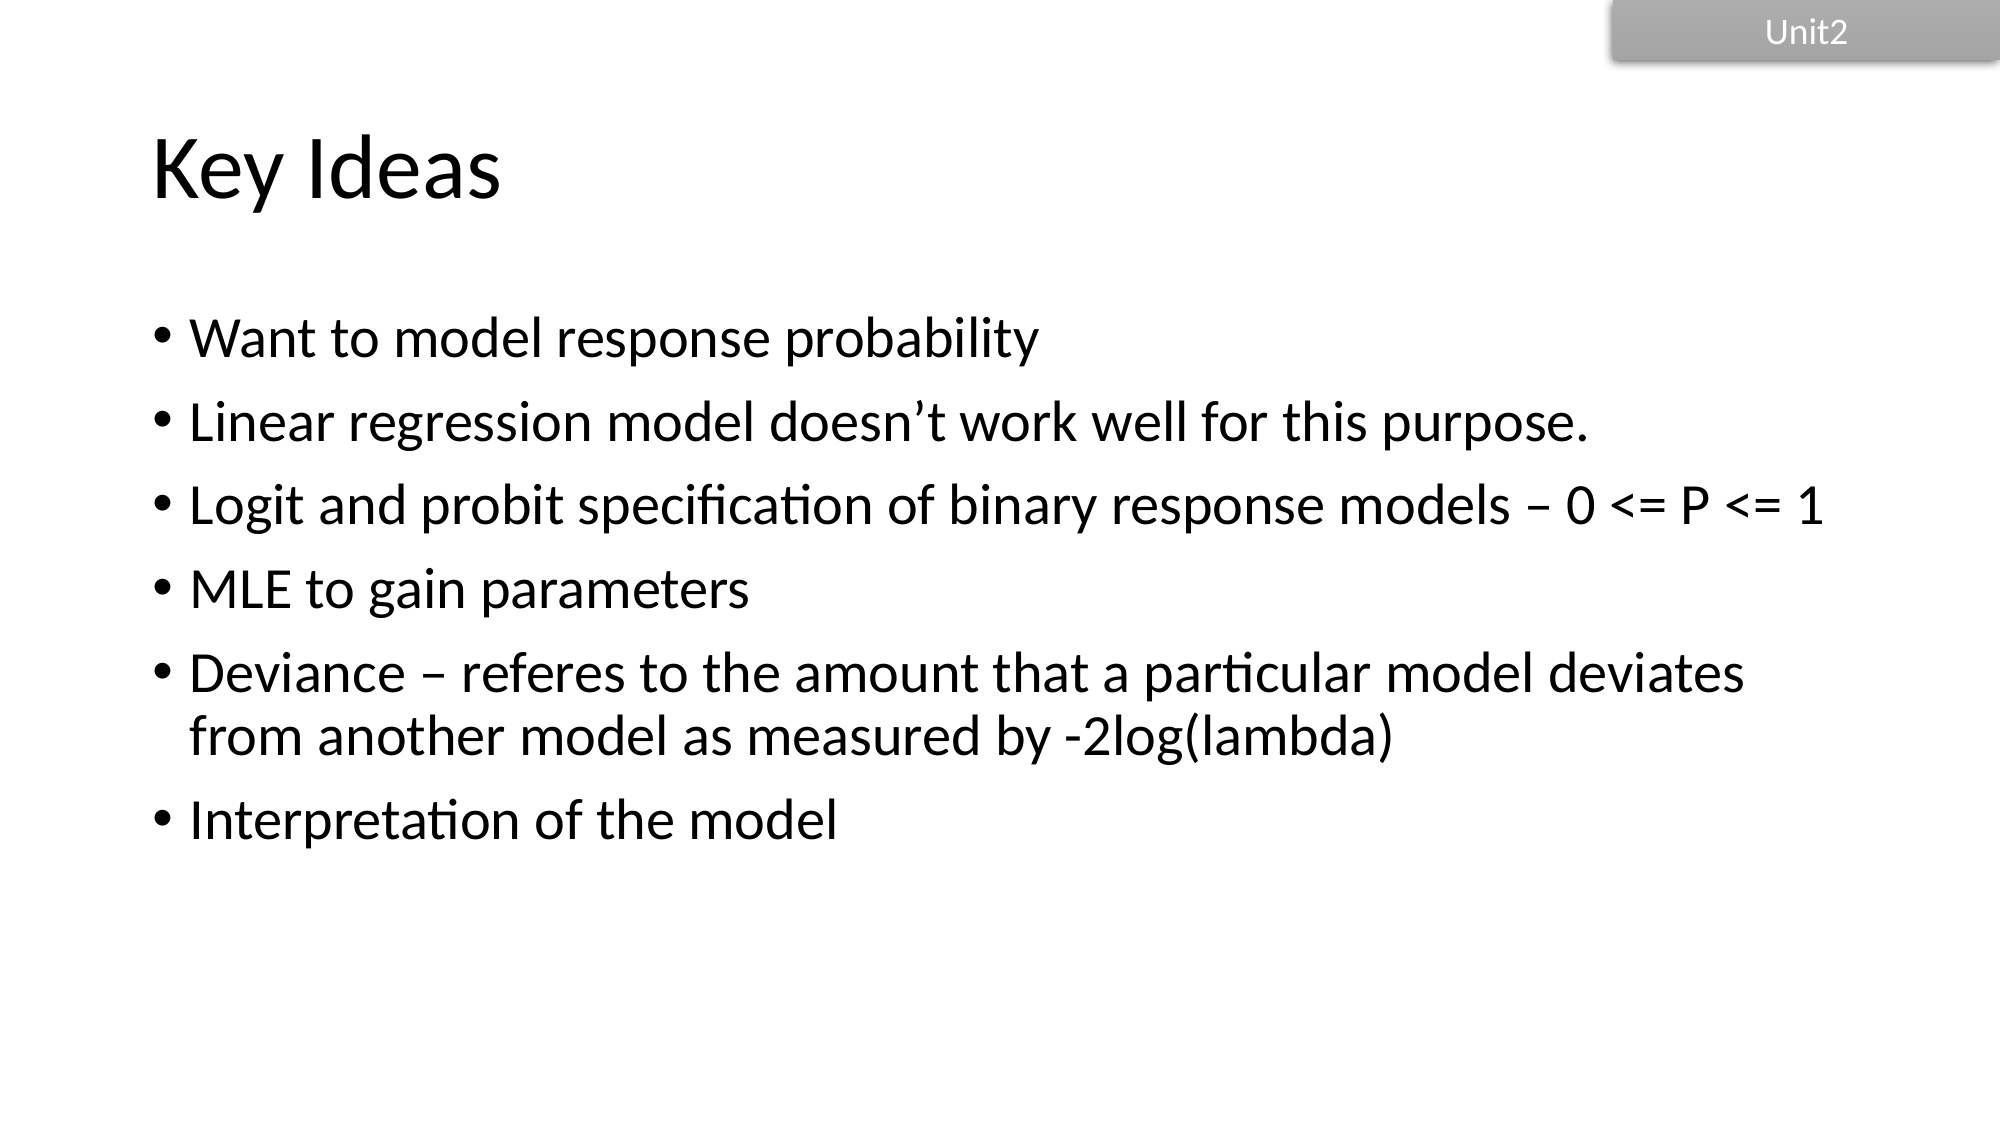

Unit2
# Key Ideas
Want to model response probability
Linear regression model doesn’t work well for this purpose.
Logit and probit specification of binary response models – 0 <= P <= 1
MLE to gain parameters
Deviance – referes to the amount that a particular model deviates from another model as measured by -2log(lambda)
Interpretation of the model